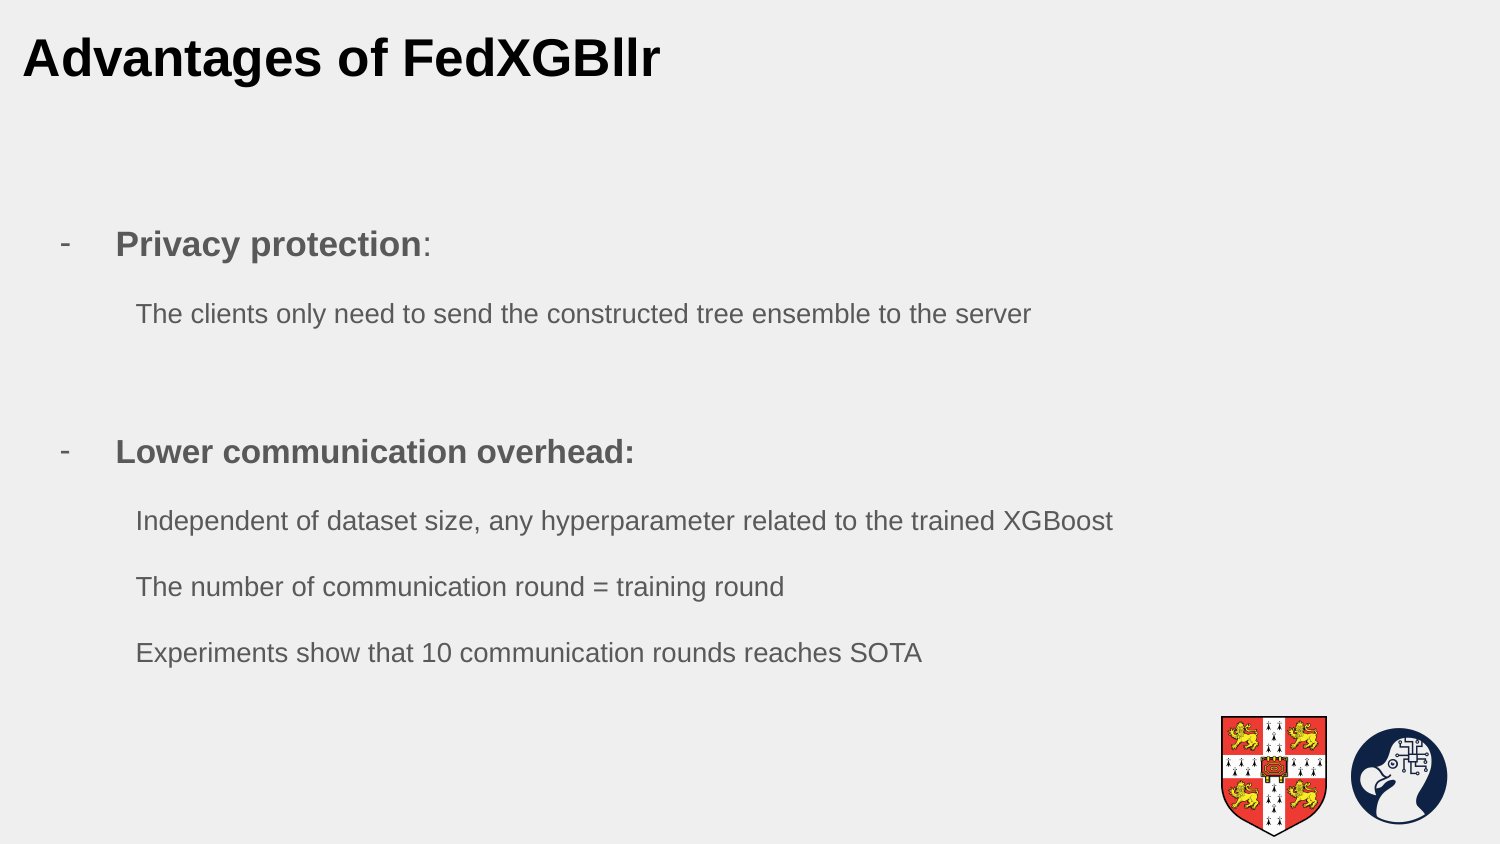

# Advantages of FedXGBllr
Privacy protection:
The clients only need to send the constructed tree ensemble to the server

Lower communication overhead:
Independent of dataset size, any hyperparameter related to the trained XGBoost
The number of communication round = training round
Experiments show that 10 communication rounds reaches SOTA